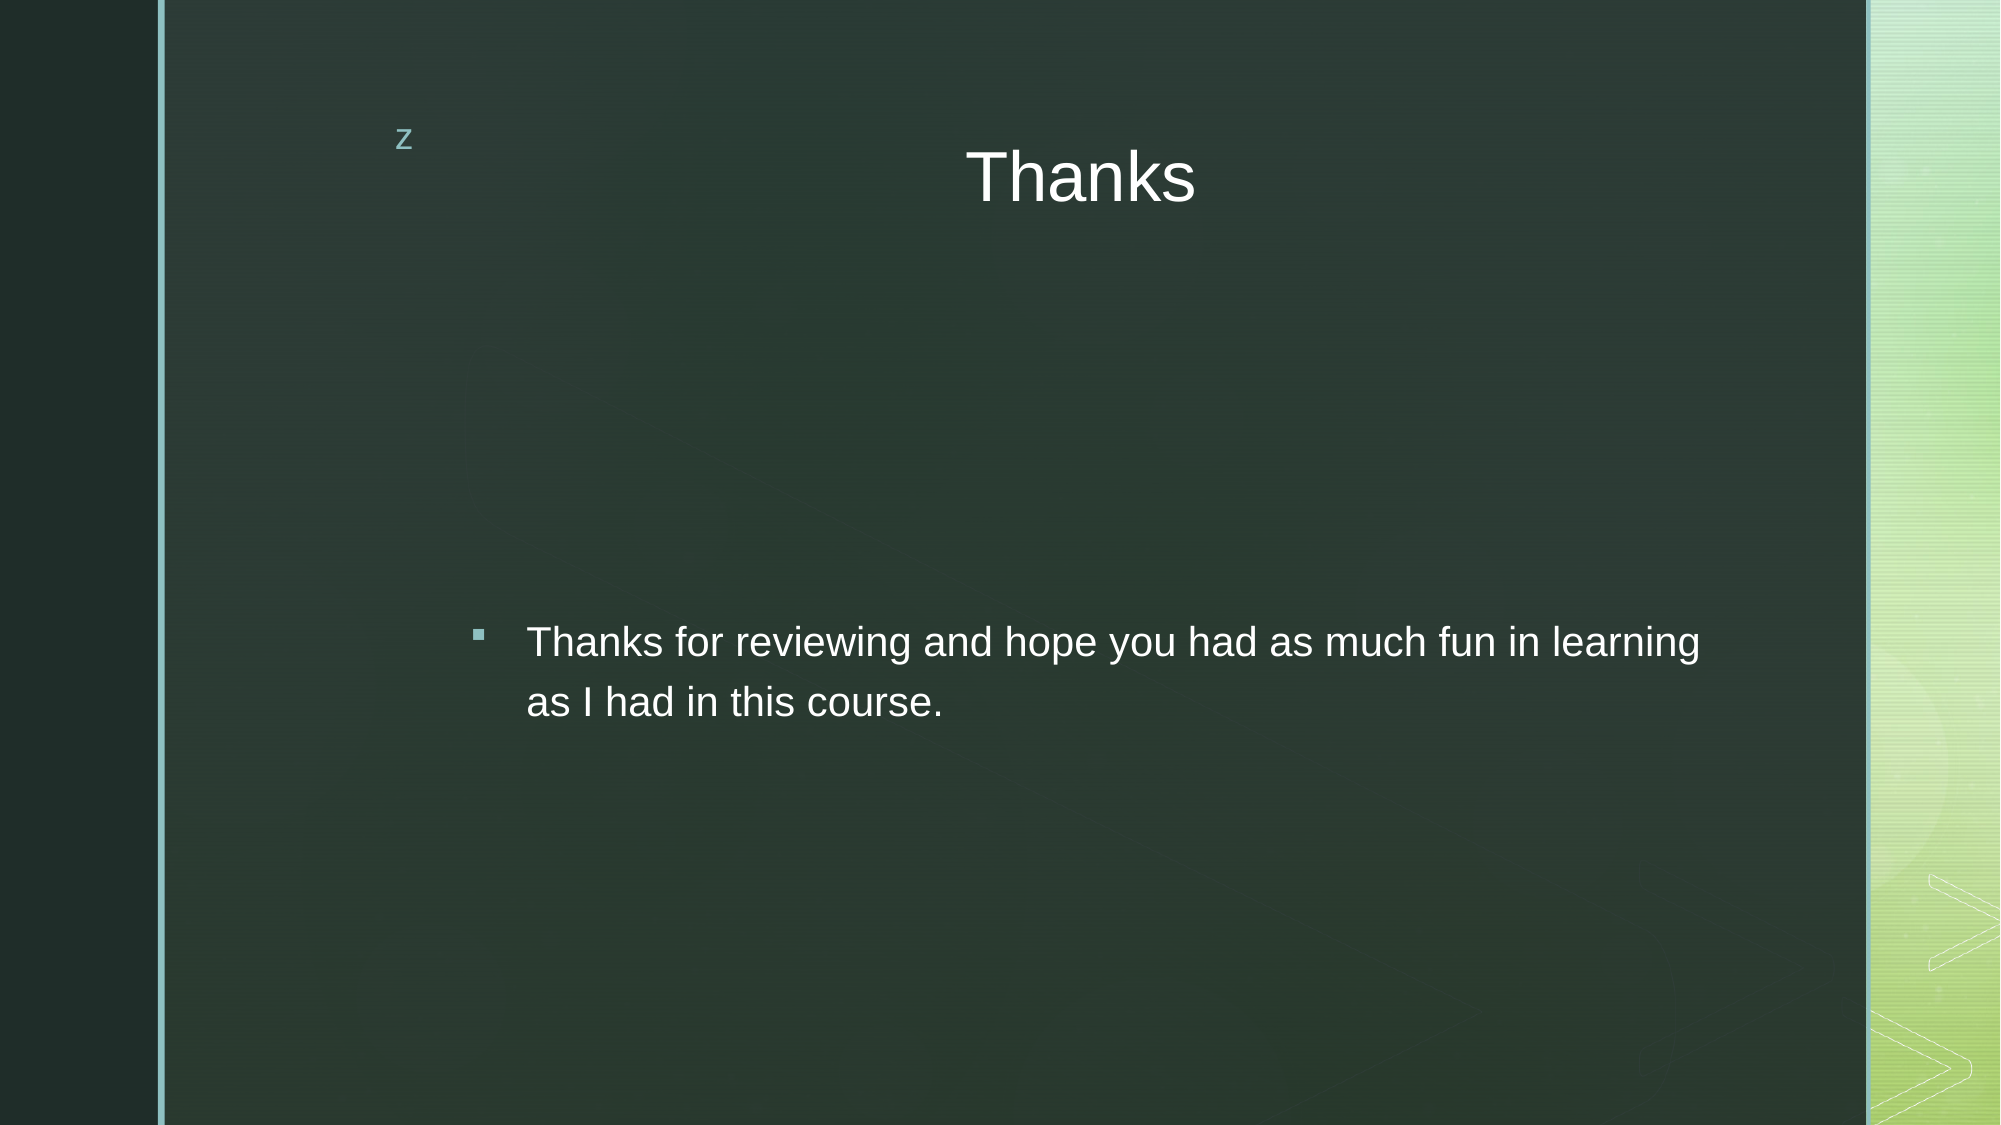

# Thanks
Thanks for reviewing and hope you had as much fun in learning as I had in this course.